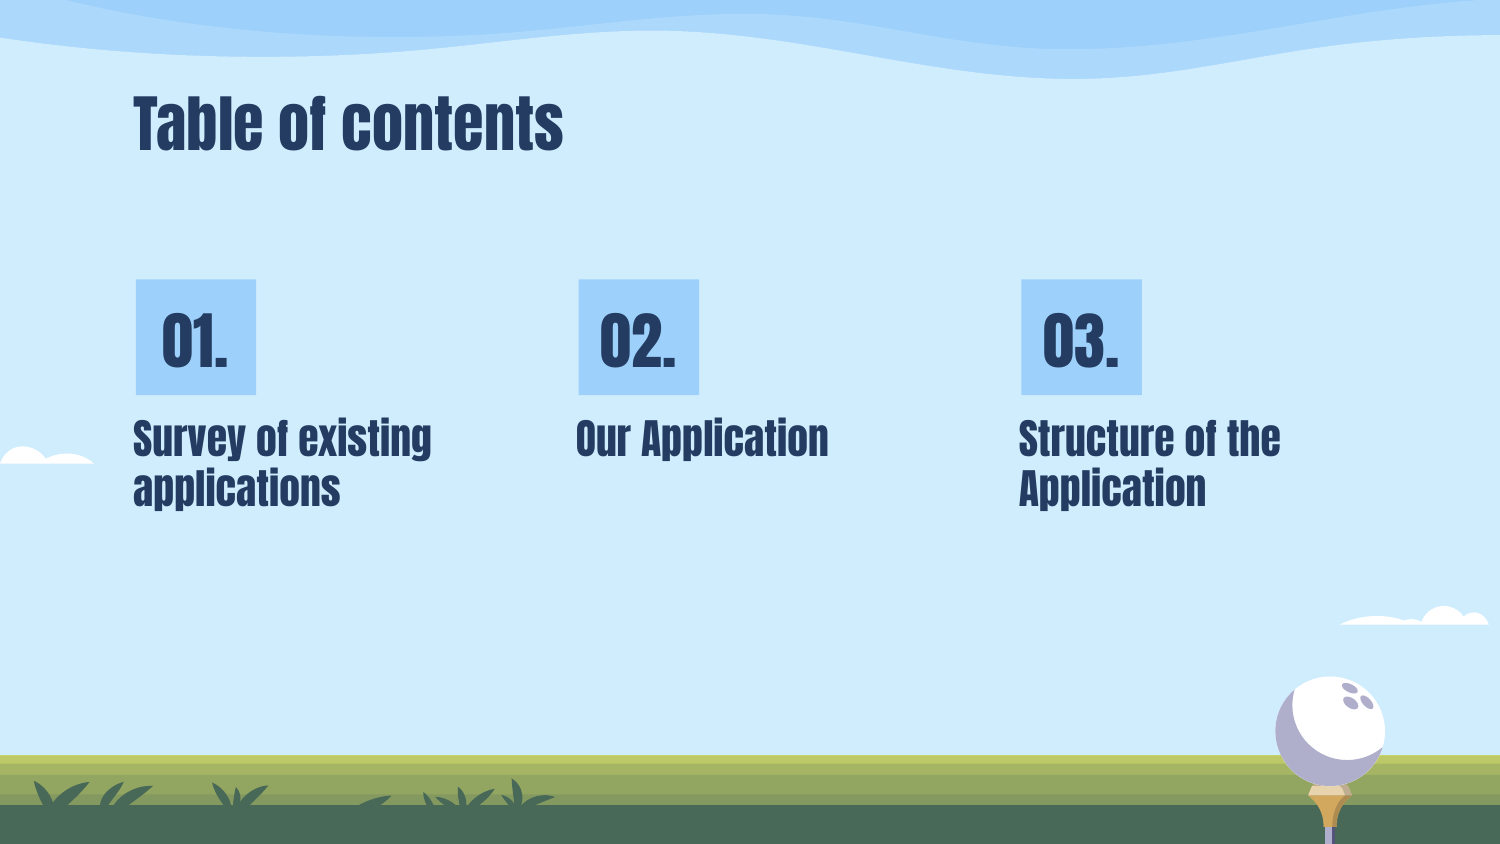

# Table of contents
01.
02.
03.
Survey of existing applications
Our Application
Structure of the Application